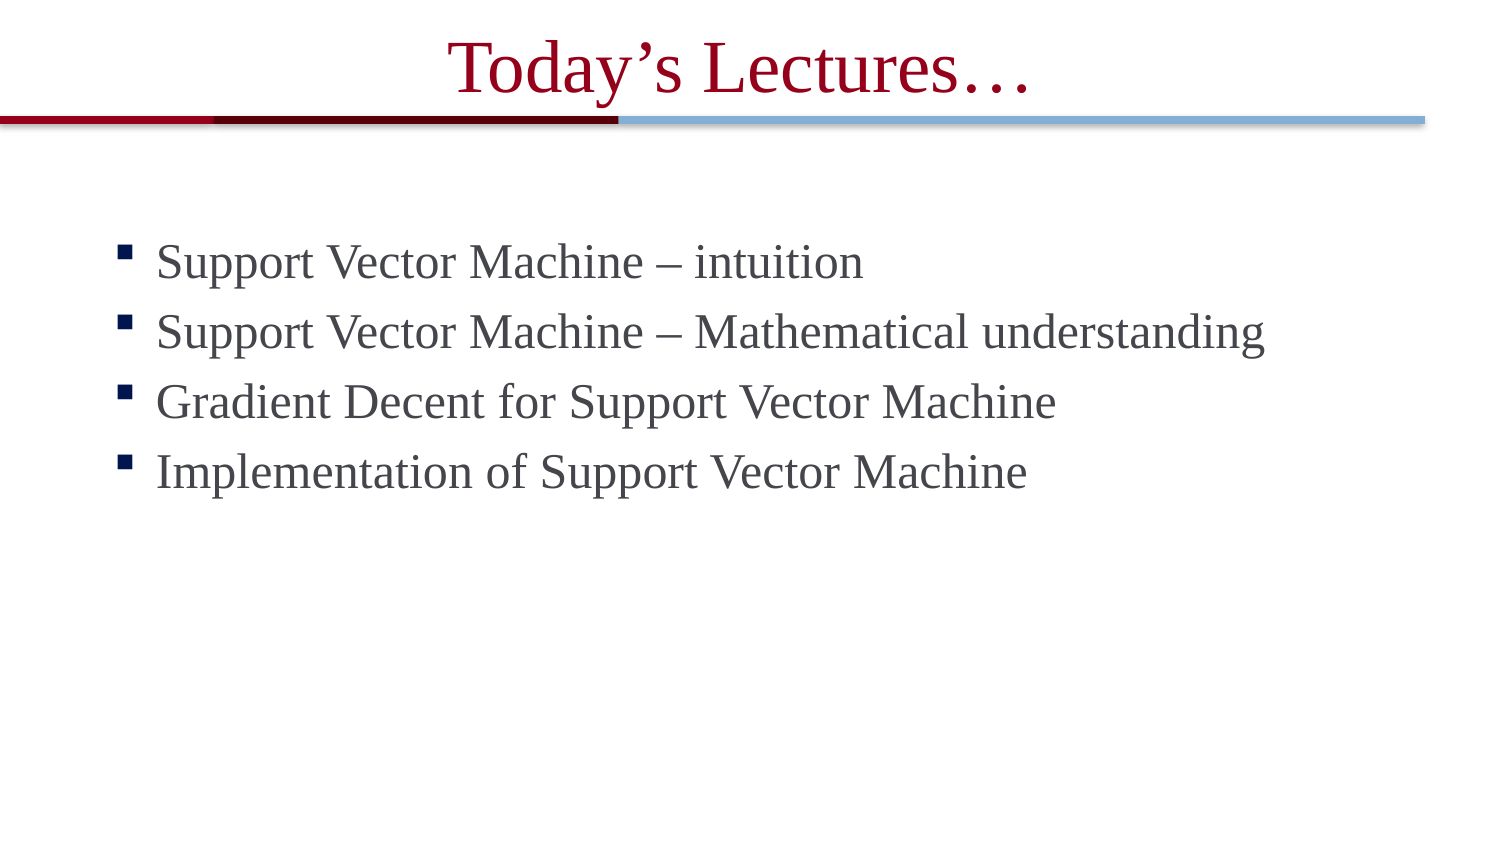

# Today’s Lectures…
Support Vector Machine – intuition
Support Vector Machine – Mathematical understanding
Gradient Decent for Support Vector Machine
Implementation of Support Vector Machine